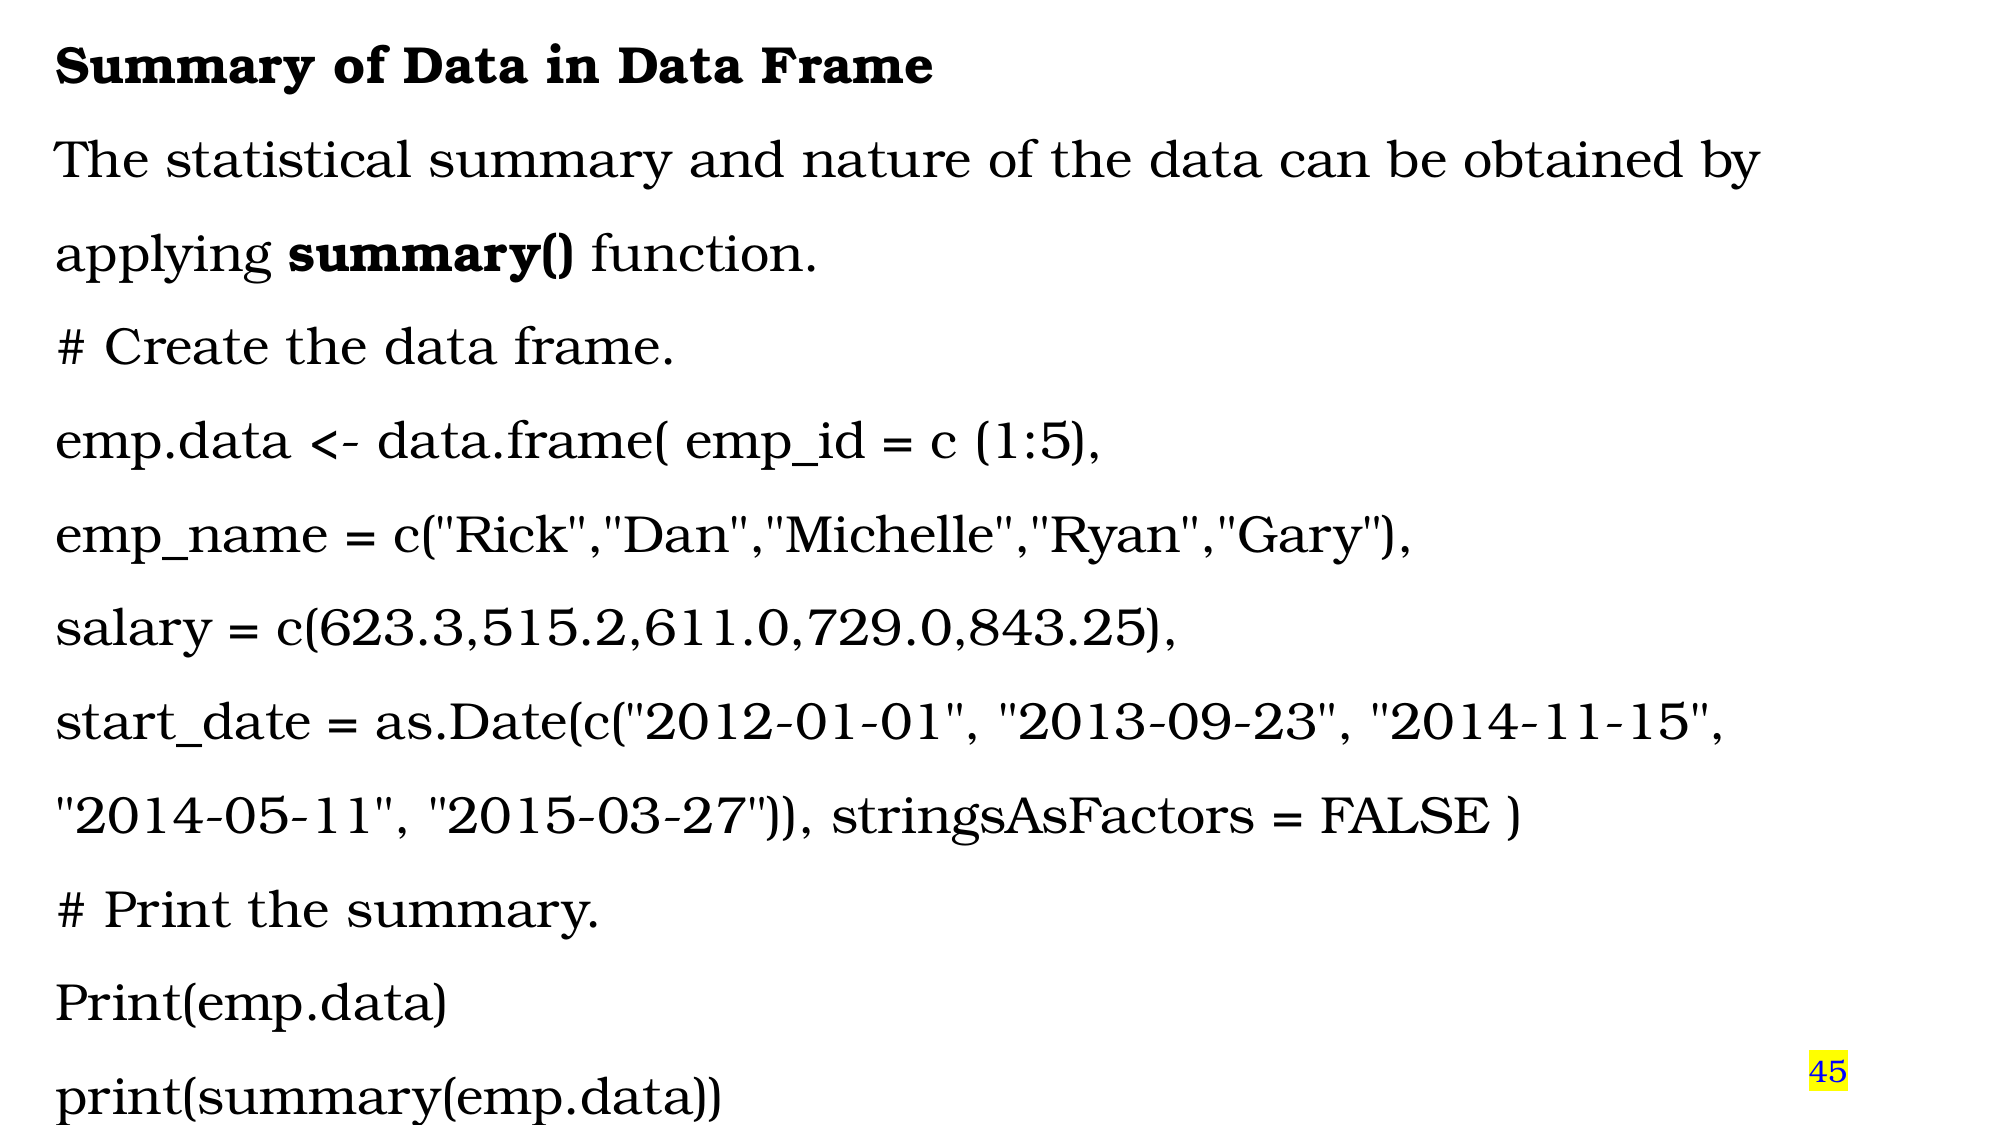

Summary of Data in Data Frame
The statistical summary and nature of the data can be obtained by applying summary() function.
# Create the data frame.
emp.data <- data.frame( emp_id = c (1:5),
emp_name = c("Rick","Dan","Michelle","Ryan","Gary"),
salary = c(623.3,515.2,611.0,729.0,843.25),
start_date = as.Date(c("2012-01-01", "2013-09-23", "2014-11-15",
"2014-05-11", "2015-03-27")), stringsAsFactors = FALSE )
# Print the summary.
Print(emp.data)
print(summary(emp.data))
45